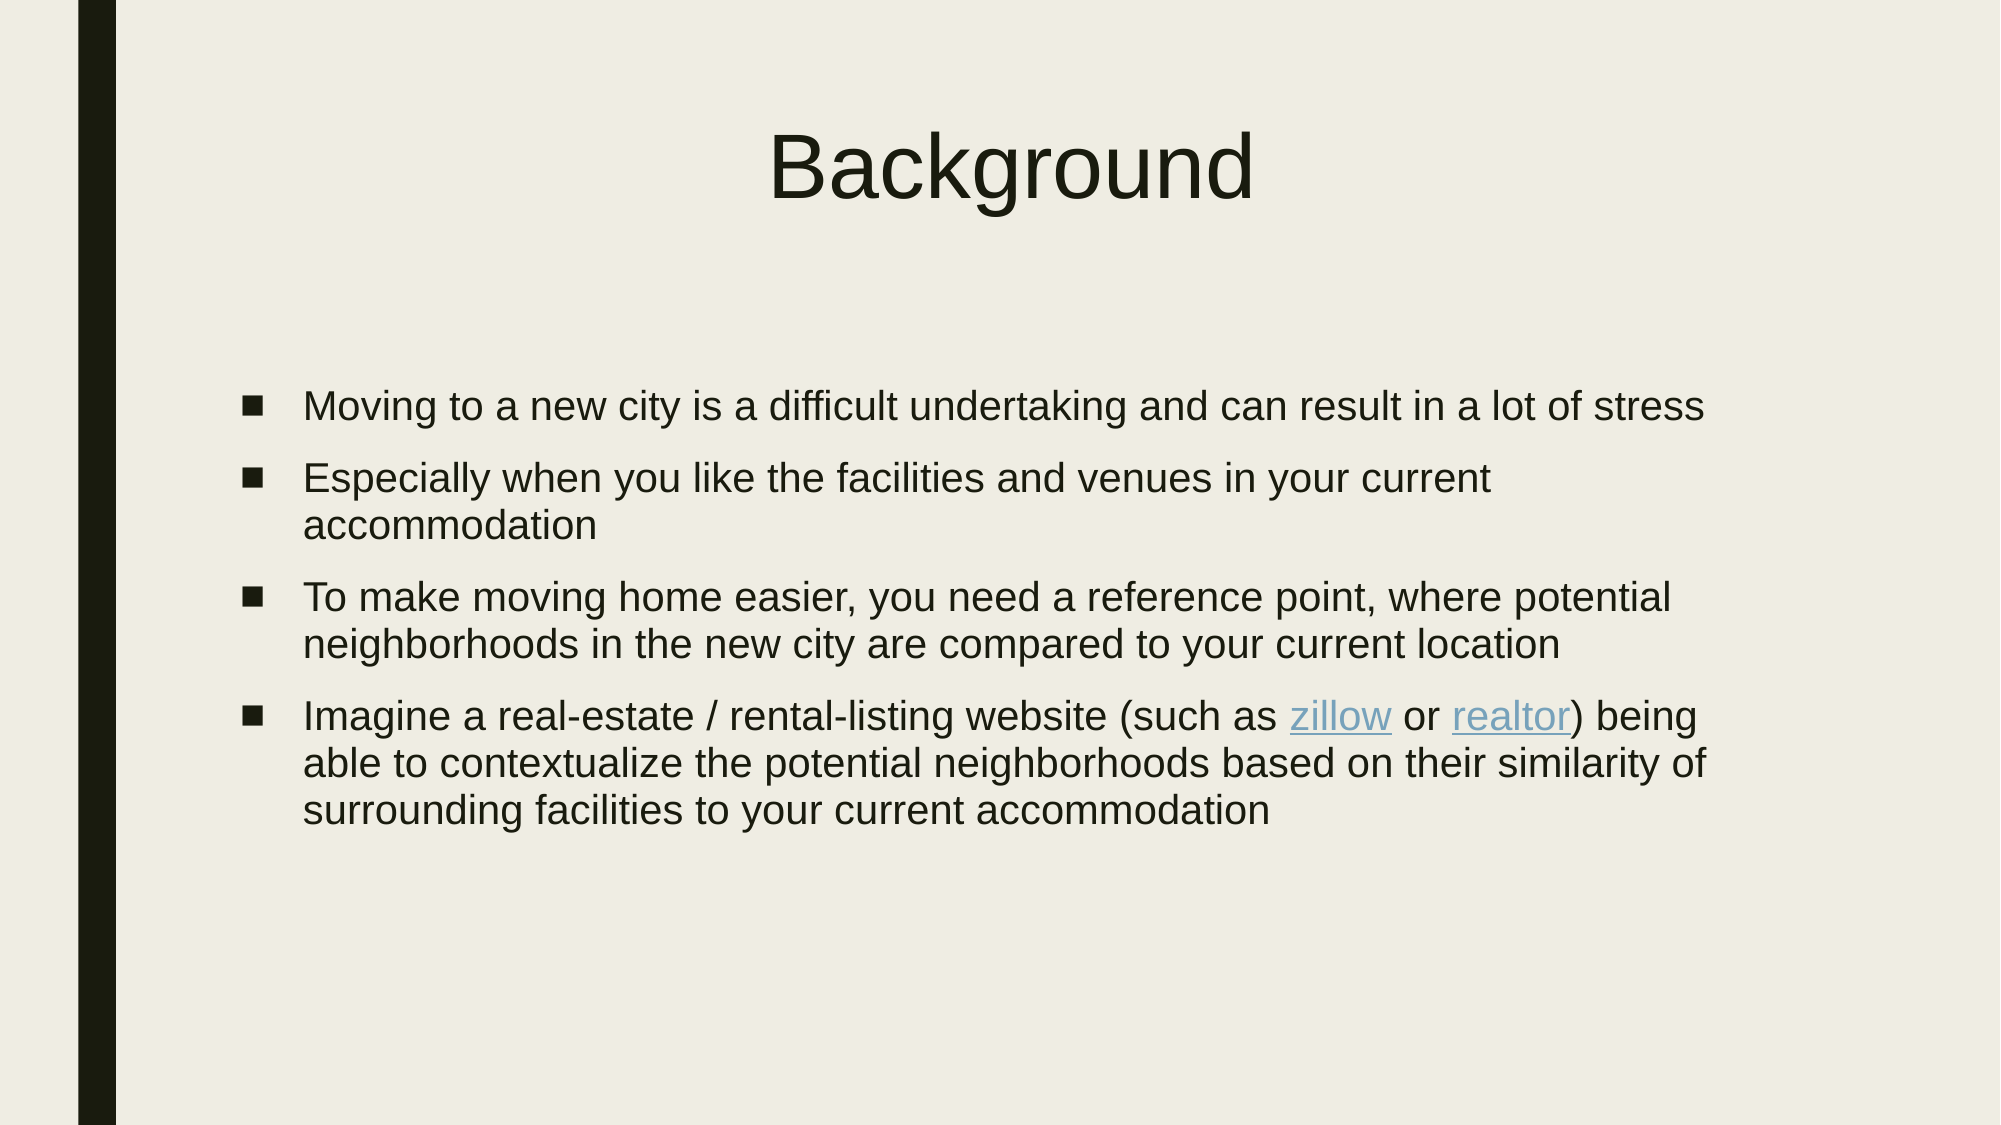

# Background
Moving to a new city is a difficult undertaking and can result in a lot of stress
Especially when you like the facilities and venues in your current accommodation
To make moving home easier, you need a reference point, where potential neighborhoods in the new city are compared to your current location
Imagine a real-estate / rental-listing website (such as zillow or realtor) being able to contextualize the potential neighborhoods based on their similarity of surrounding facilities to your current accommodation